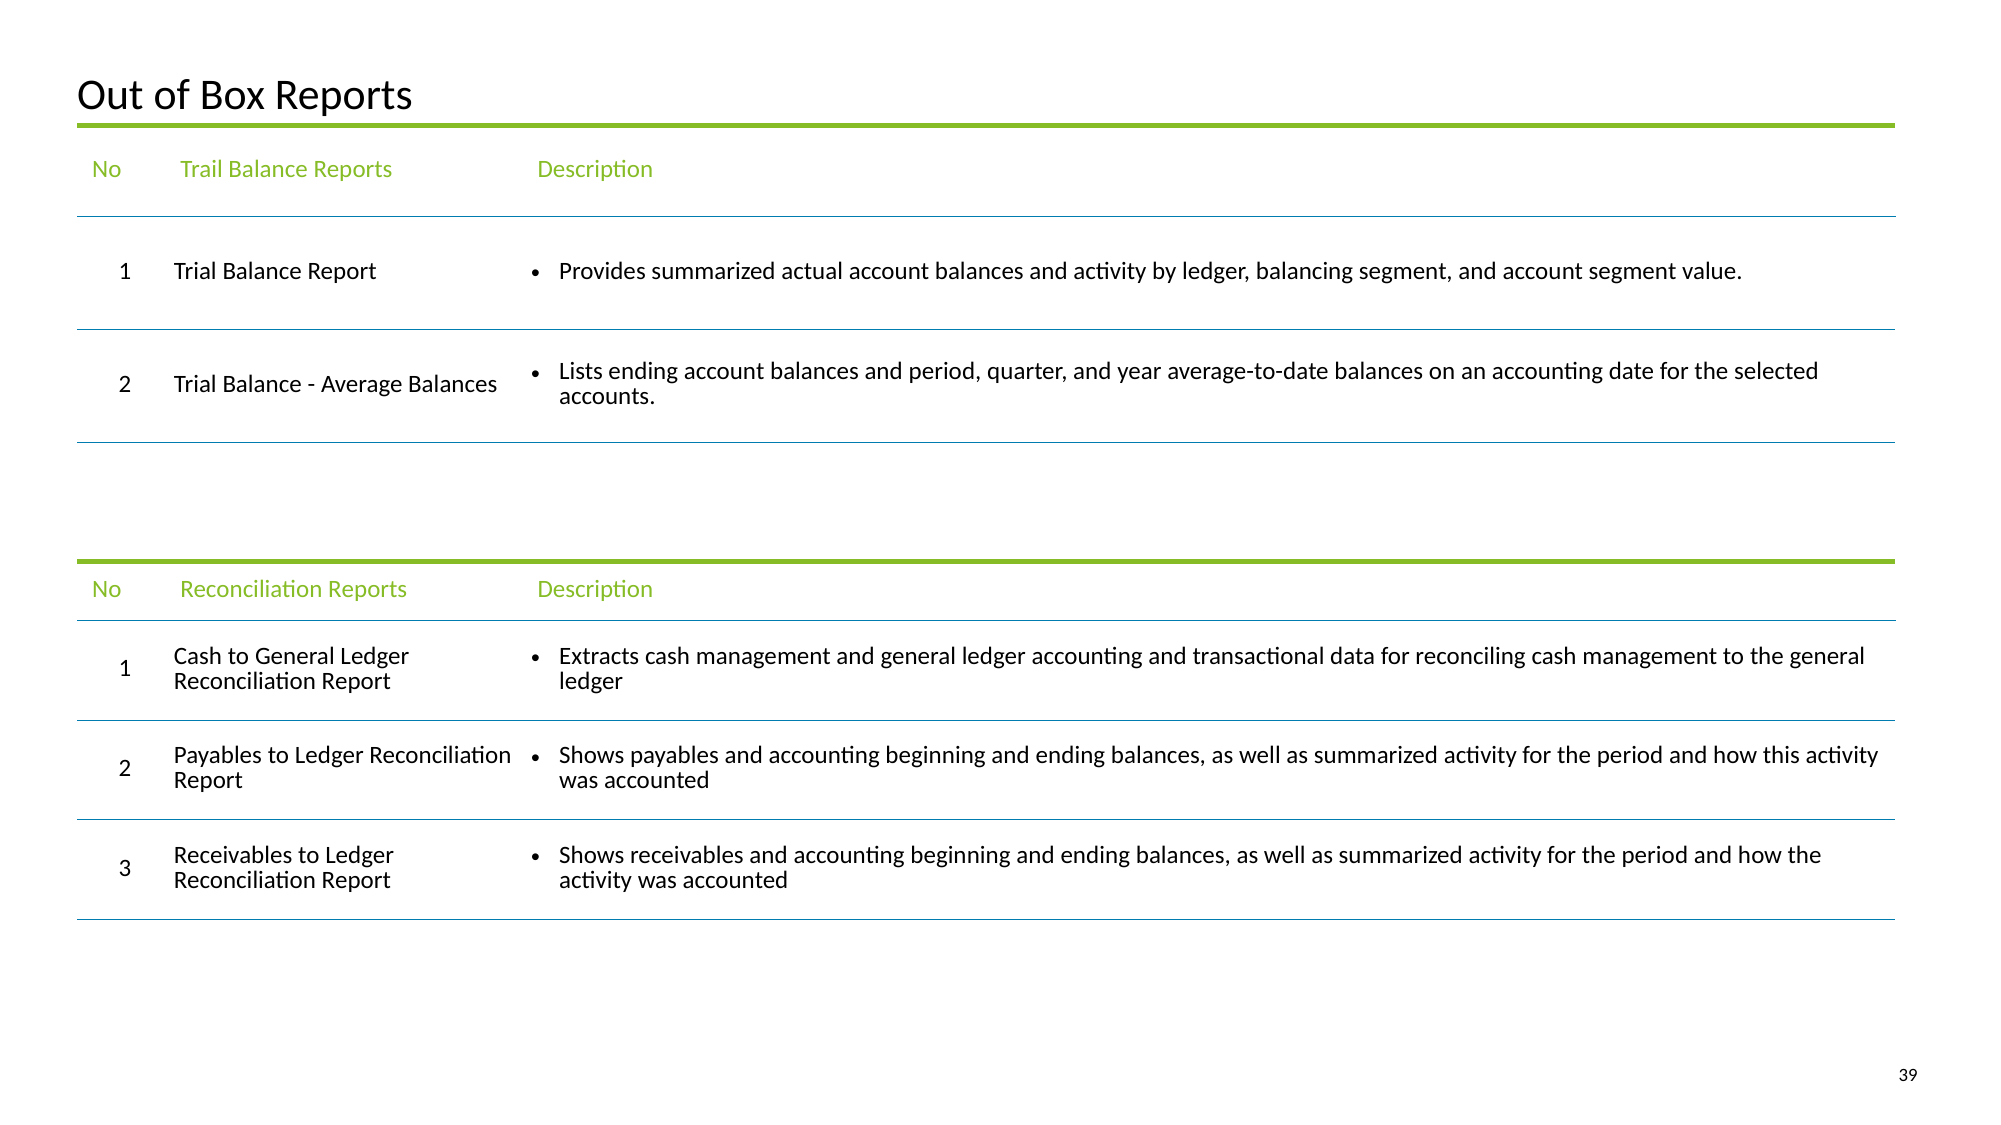

# Out of Box Reports
| No | Trail Balance Reports | Description |
| --- | --- | --- |
| 1 | Trial Balance Report | Provides summarized actual account balances and activity by ledger, balancing segment, and account segment value. |
| 2 | Trial Balance - Average Balances | Lists ending account balances and period, quarter, and year average-to-date balances on an accounting date for the selected accounts. |
| No | Reconciliation Reports | Description |
| --- | --- | --- |
| 1 | Cash to General Ledger Reconciliation Report | Extracts cash management and general ledger accounting and transactional data for reconciling cash management to the general ledger |
| 2 | Payables to Ledger Reconciliation Report | Shows payables and accounting beginning and ending balances, as well as summarized activity for the period and how this activity was accounted |
| 3 | Receivables to Ledger Reconciliation Report | Shows receivables and accounting beginning and ending balances, as well as summarized activity for the period and how the activity was accounted |